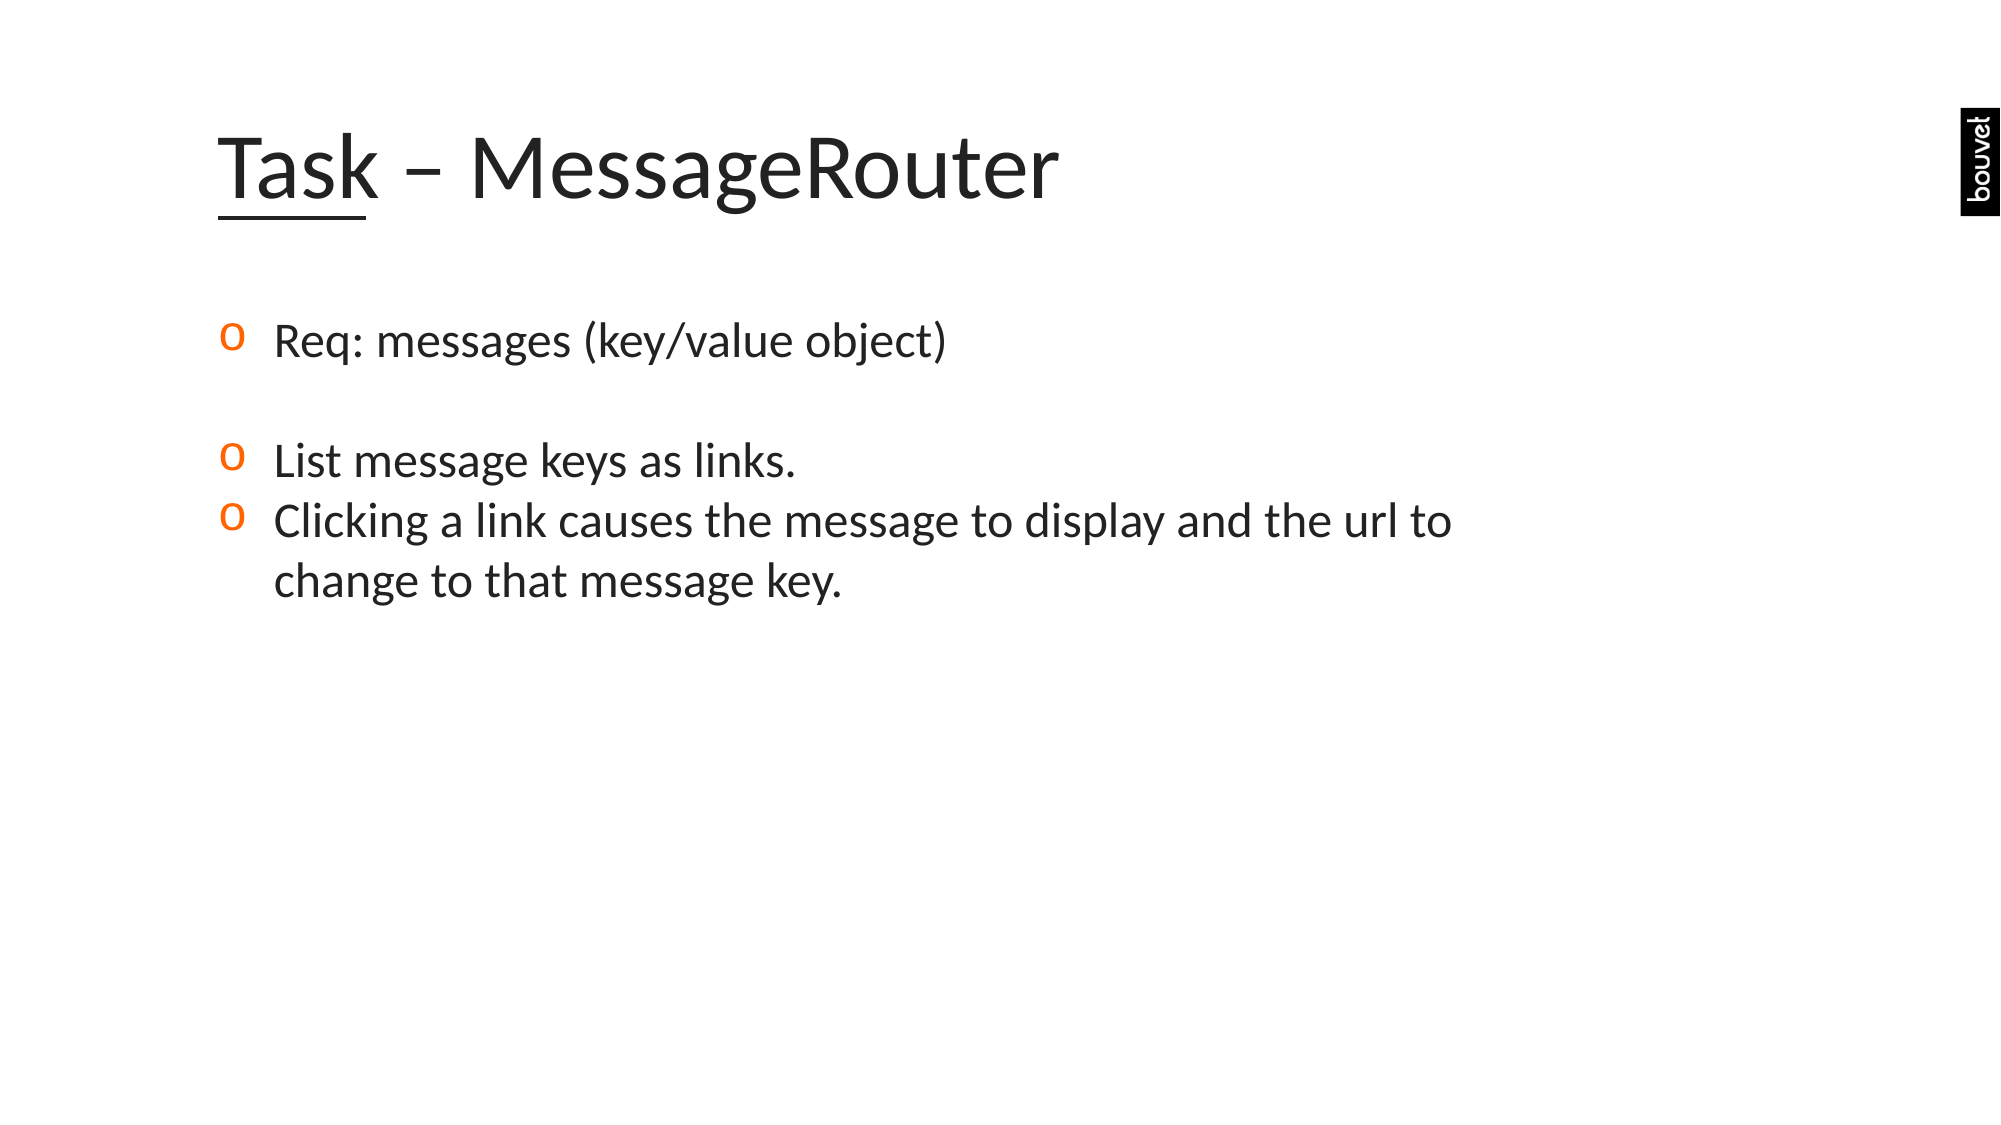

# Task – MessageRouter
Req: messages (key/value object)

List message keys as links.
Clicking a link causes the message to display and the url to change to that message key.